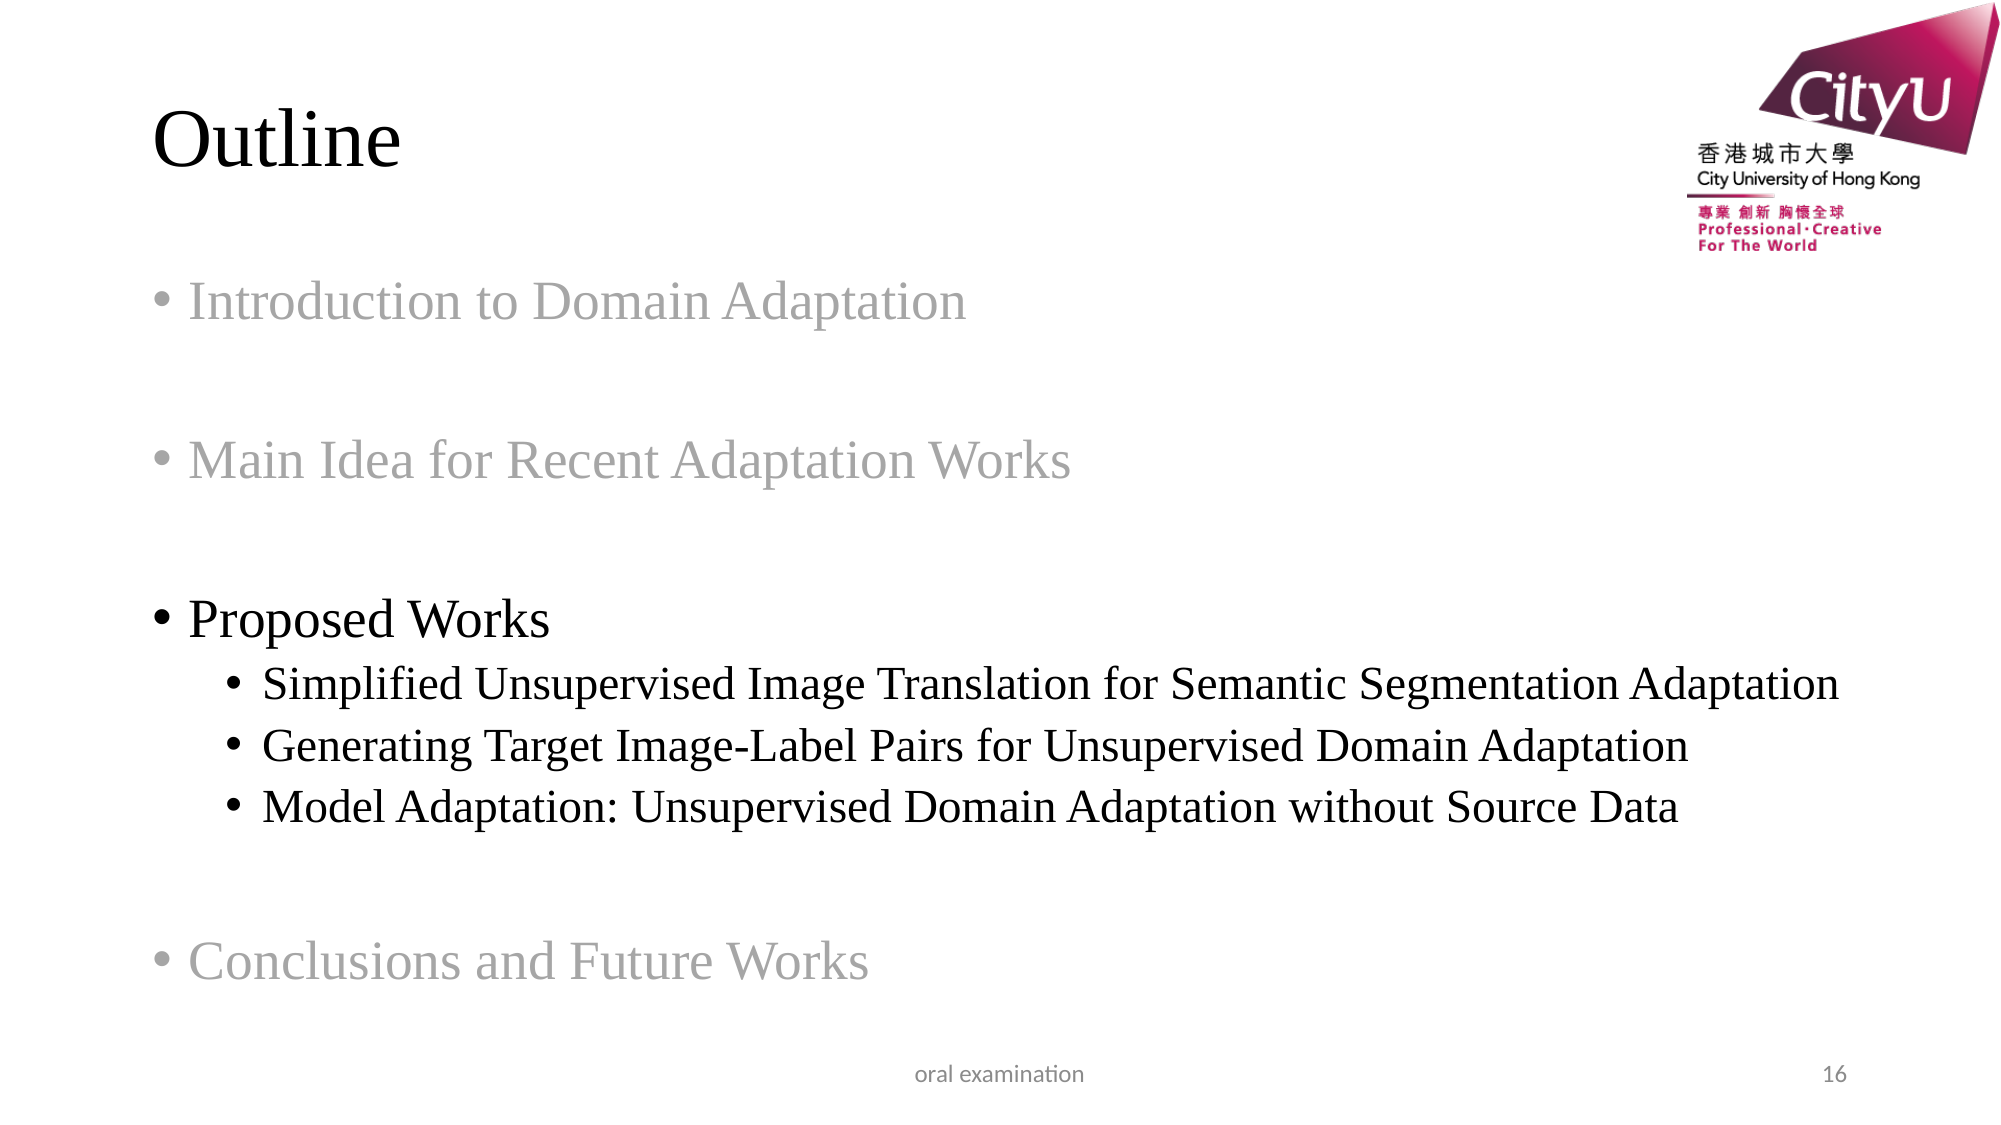

# Outline
Introduction to Domain Adaptation

Main Idea for Recent Adaptation Works

Proposed Works
Simplified Unsupervised Image Translation for Semantic Segmentation Adaptation
Generating Target Image-Label Pairs for Unsupervised Domain Adaptation
Model Adaptation: Unsupervised Domain Adaptation without Source Data

Conclusions and Future Works

oral examination
16